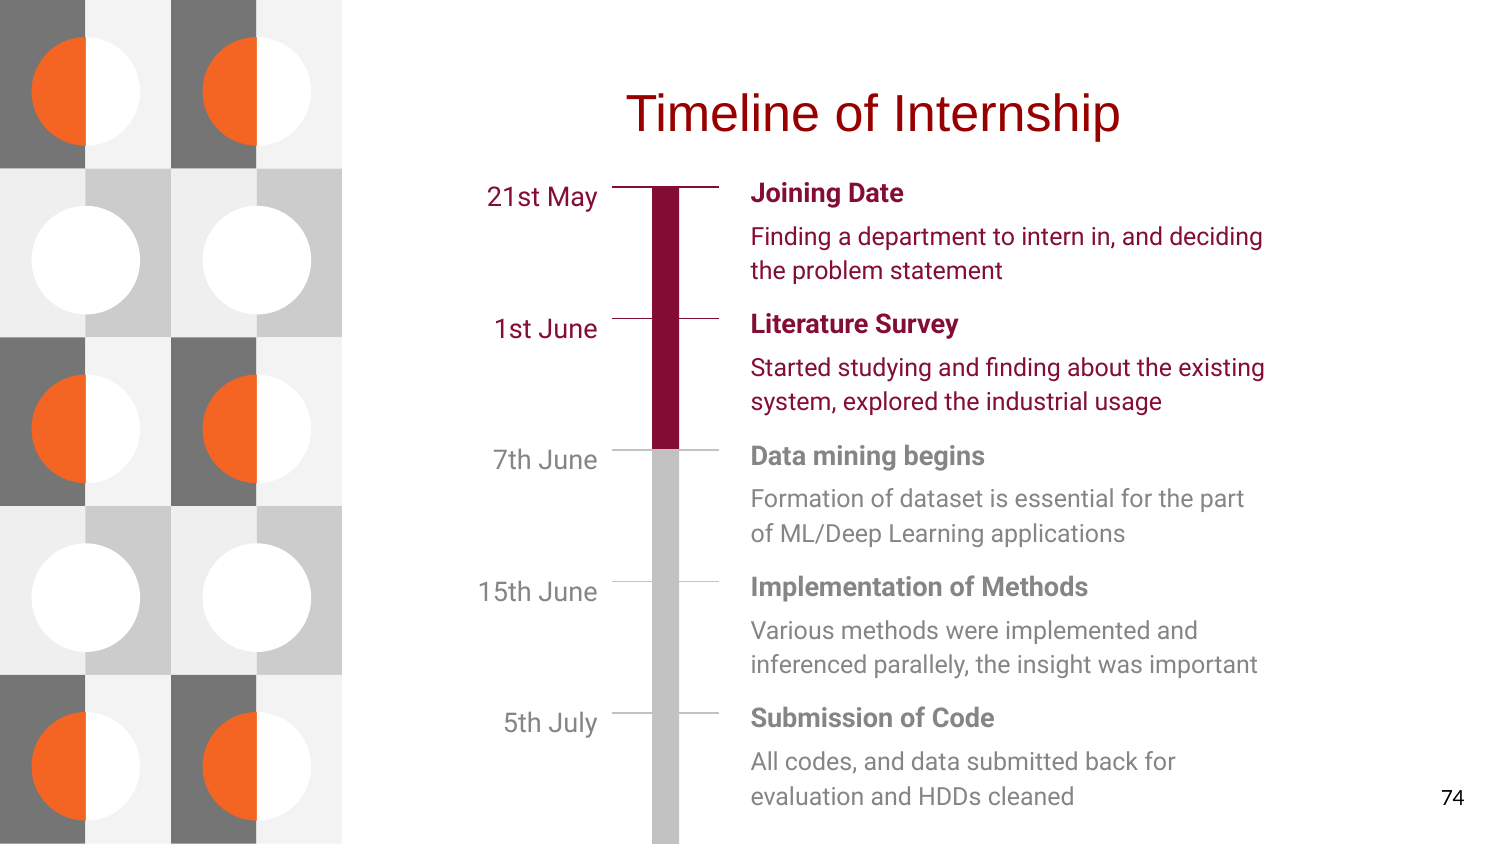

Timeline of Internship
Joining Date
21st May

Finding a department to intern in, and deciding the problem statement
Literature Survey
1st June

Started studying and finding about the existing system, explored the industrial usage
Data mining begins
7th June

Formation of dataset is essential for the part of ML/Deep Learning applications
Implementation of Methods
15th June

Various methods were implemented and inferenced parallely, the insight was important
Submission of Code
5th July

All codes, and data submitted back for evaluation and HDDs cleaned
74